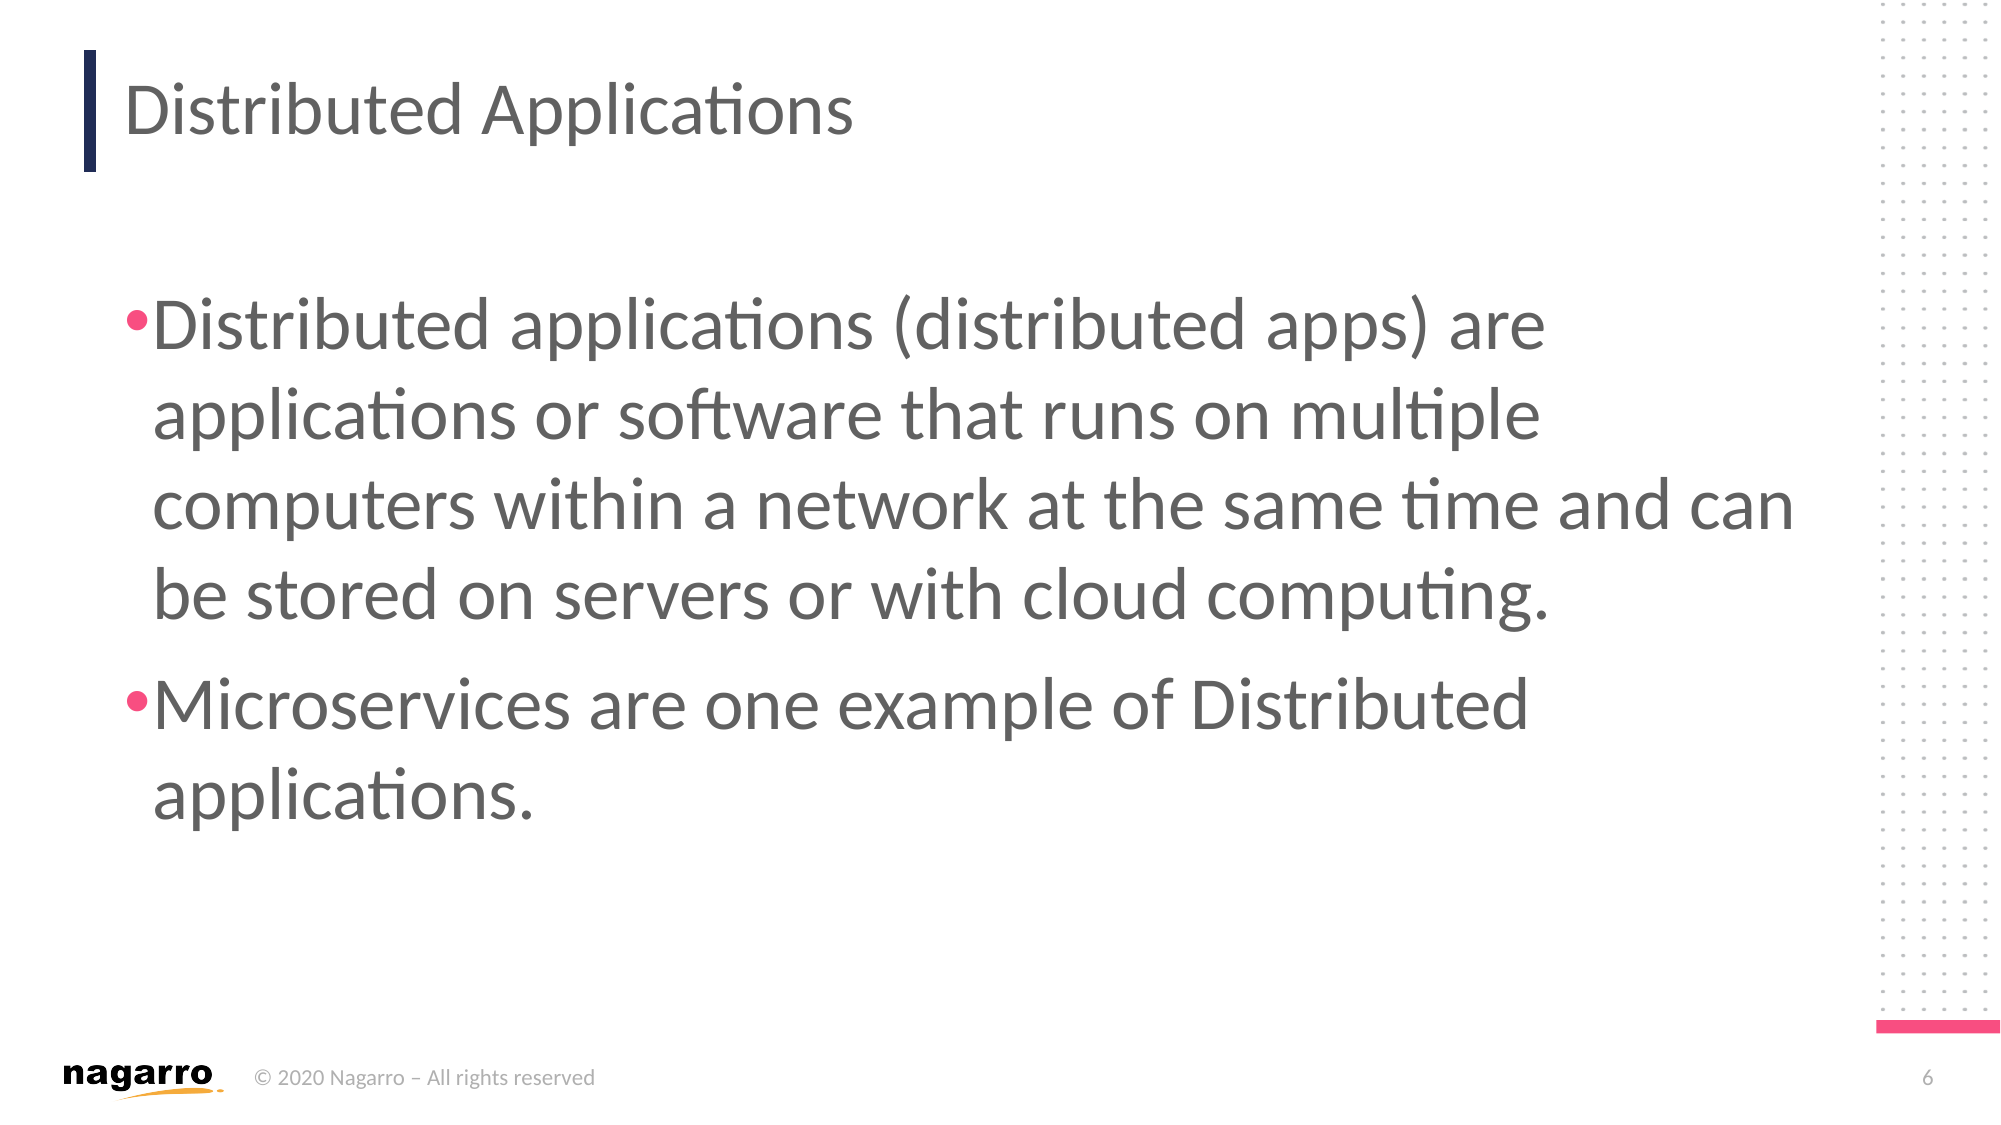

# Distributed Applications

Distributed applications (distributed apps) are applications or software that runs on multiple computers within a network at the same time and can be stored on servers or with cloud computing.
Microservices are one example of Distributed applications.